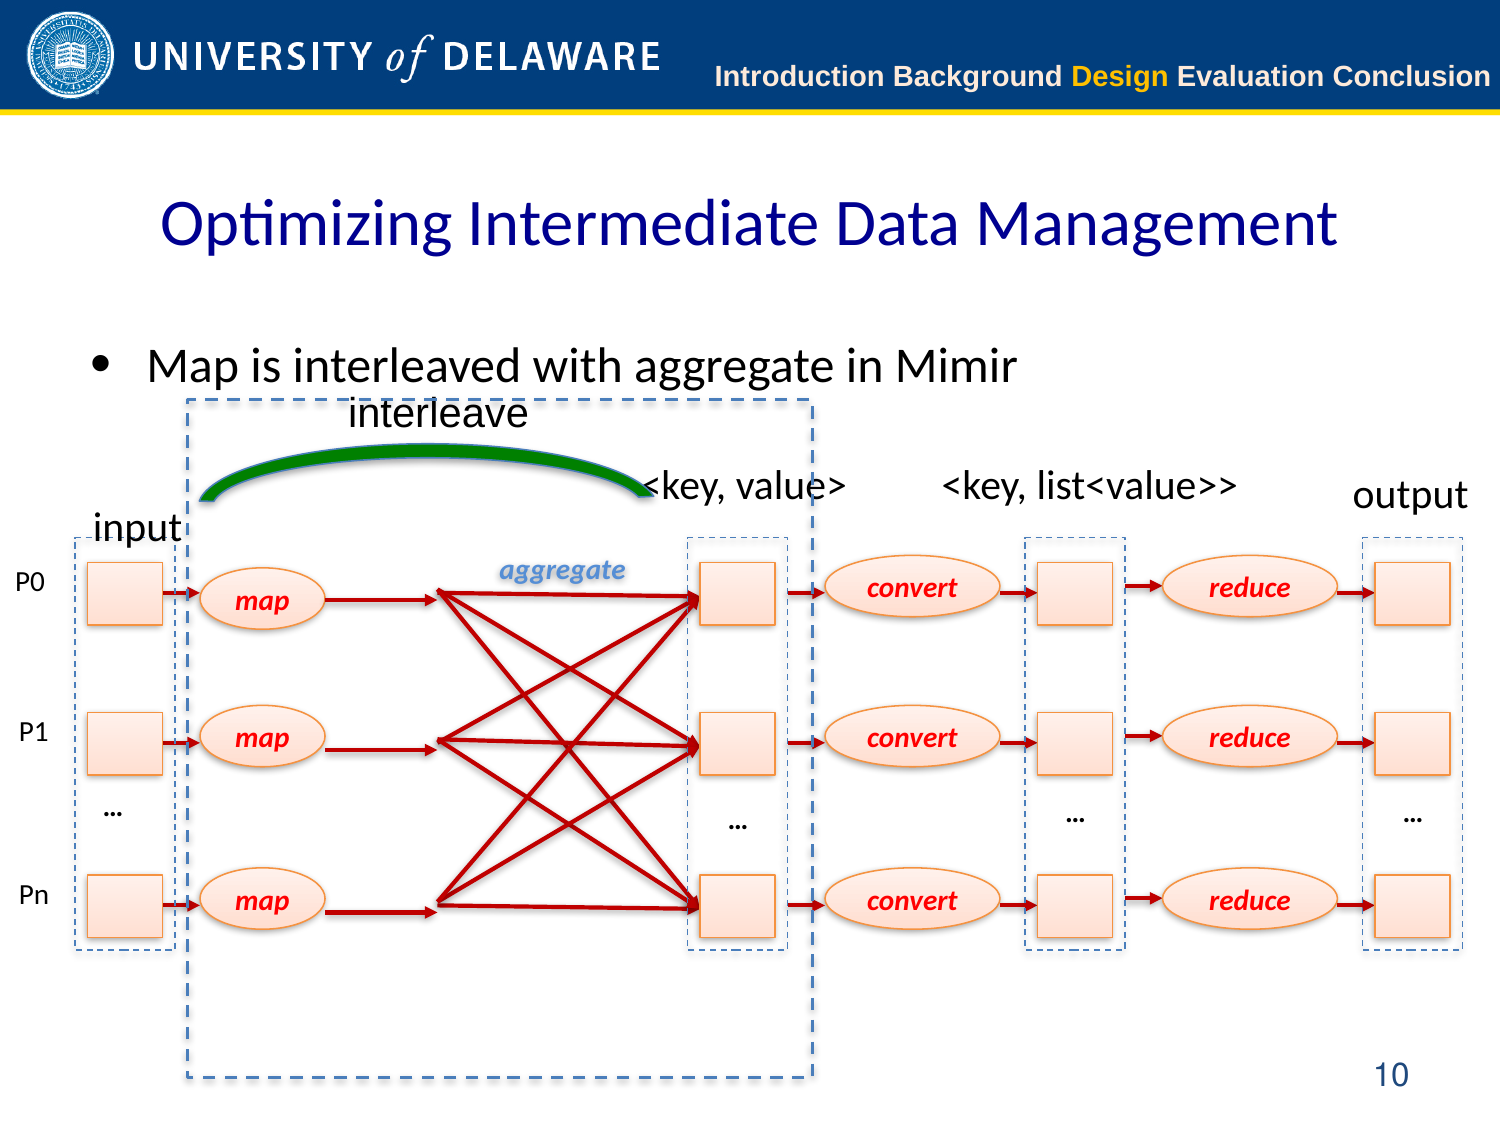

Introduction Background Design Evaluation Conclusion
# Optimizing Intermediate Data Management
Map is interleaved with aggregate in Mimir
interleave

<key, value>
<key, list<value>>
output
input

aggregate

P0
convert
reduce

map
P1
map
convert
reduce

…
…
…
…
Pn
map
convert
reduce

10